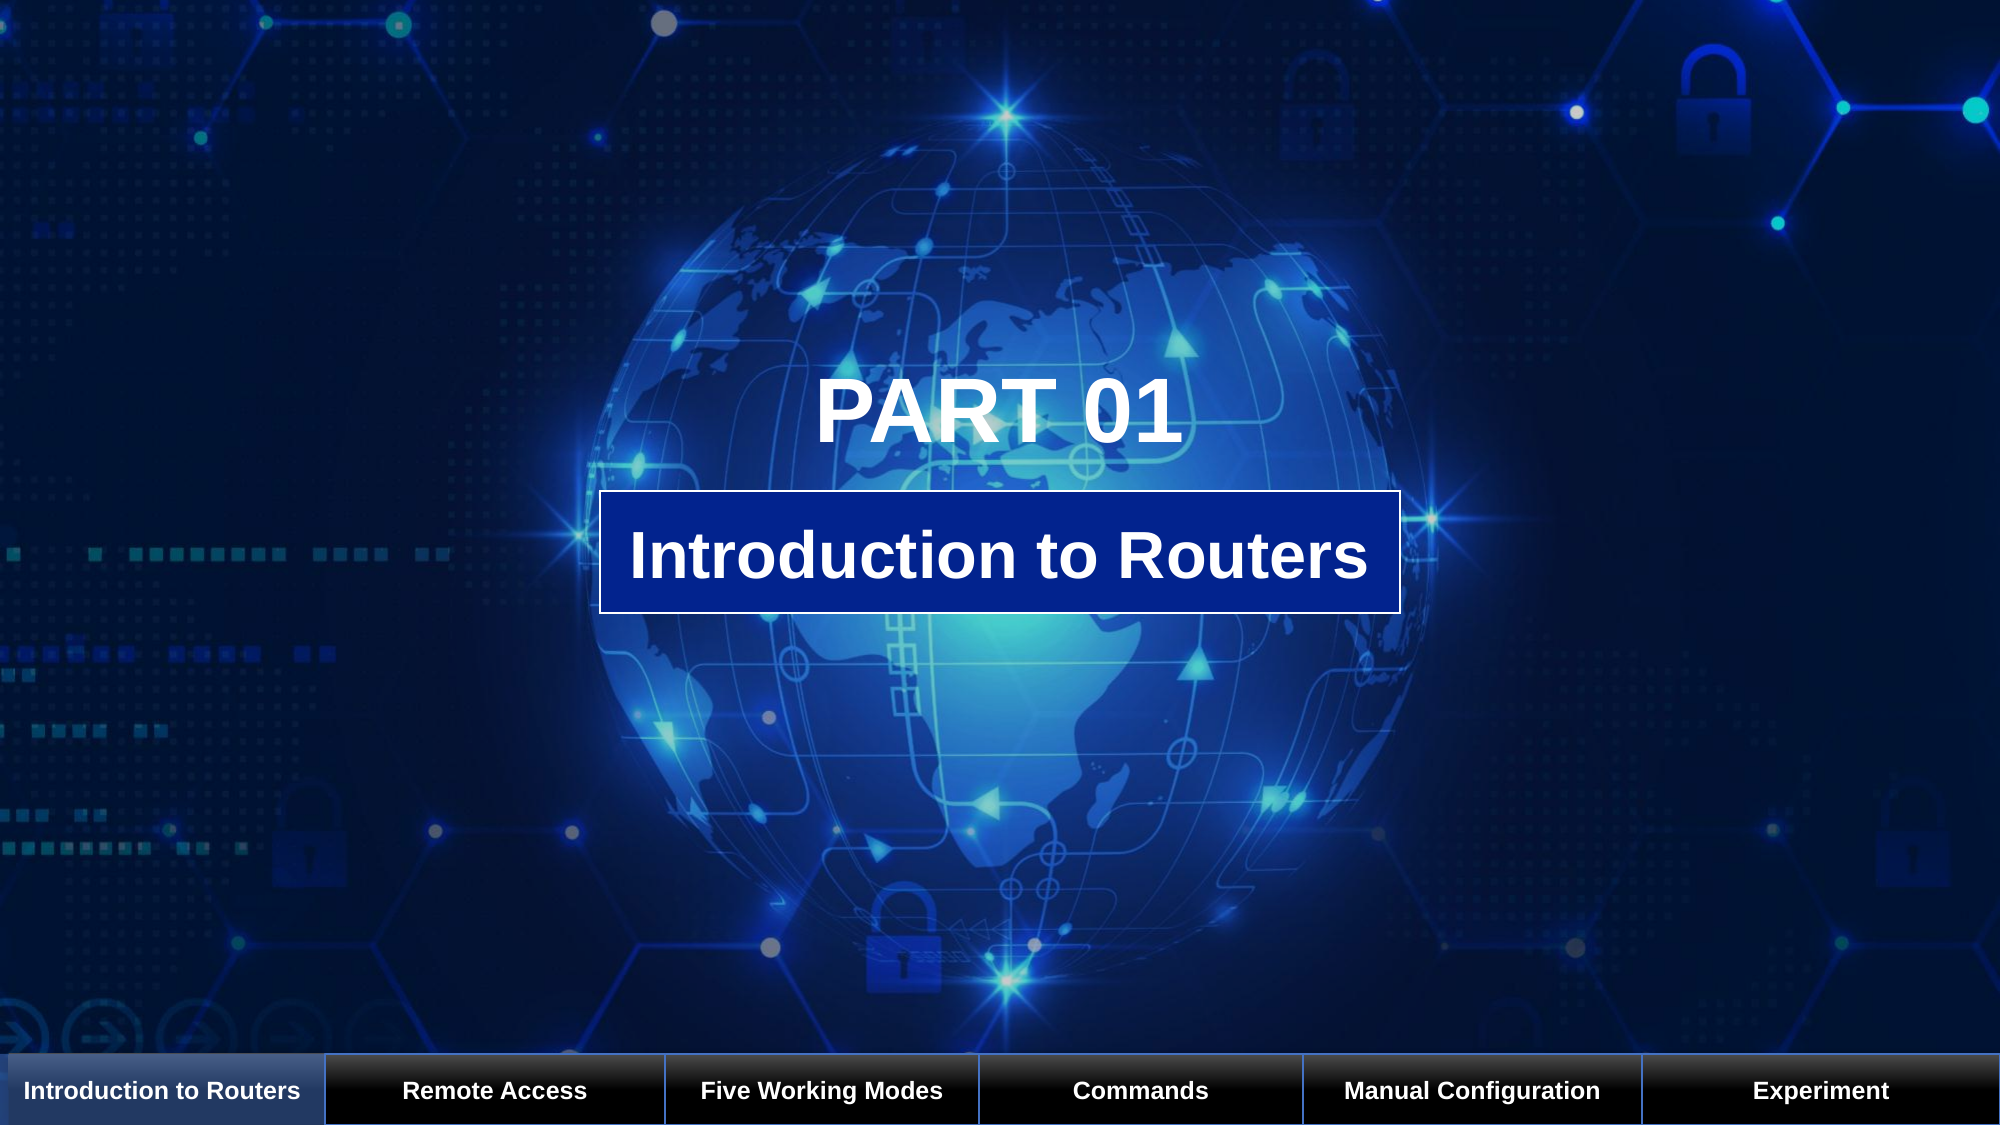

PART 01

Introduction to Routers

Remote Access
Commands
Manual Configuration
Introduction to Routers
Five Working Modes
Experiment